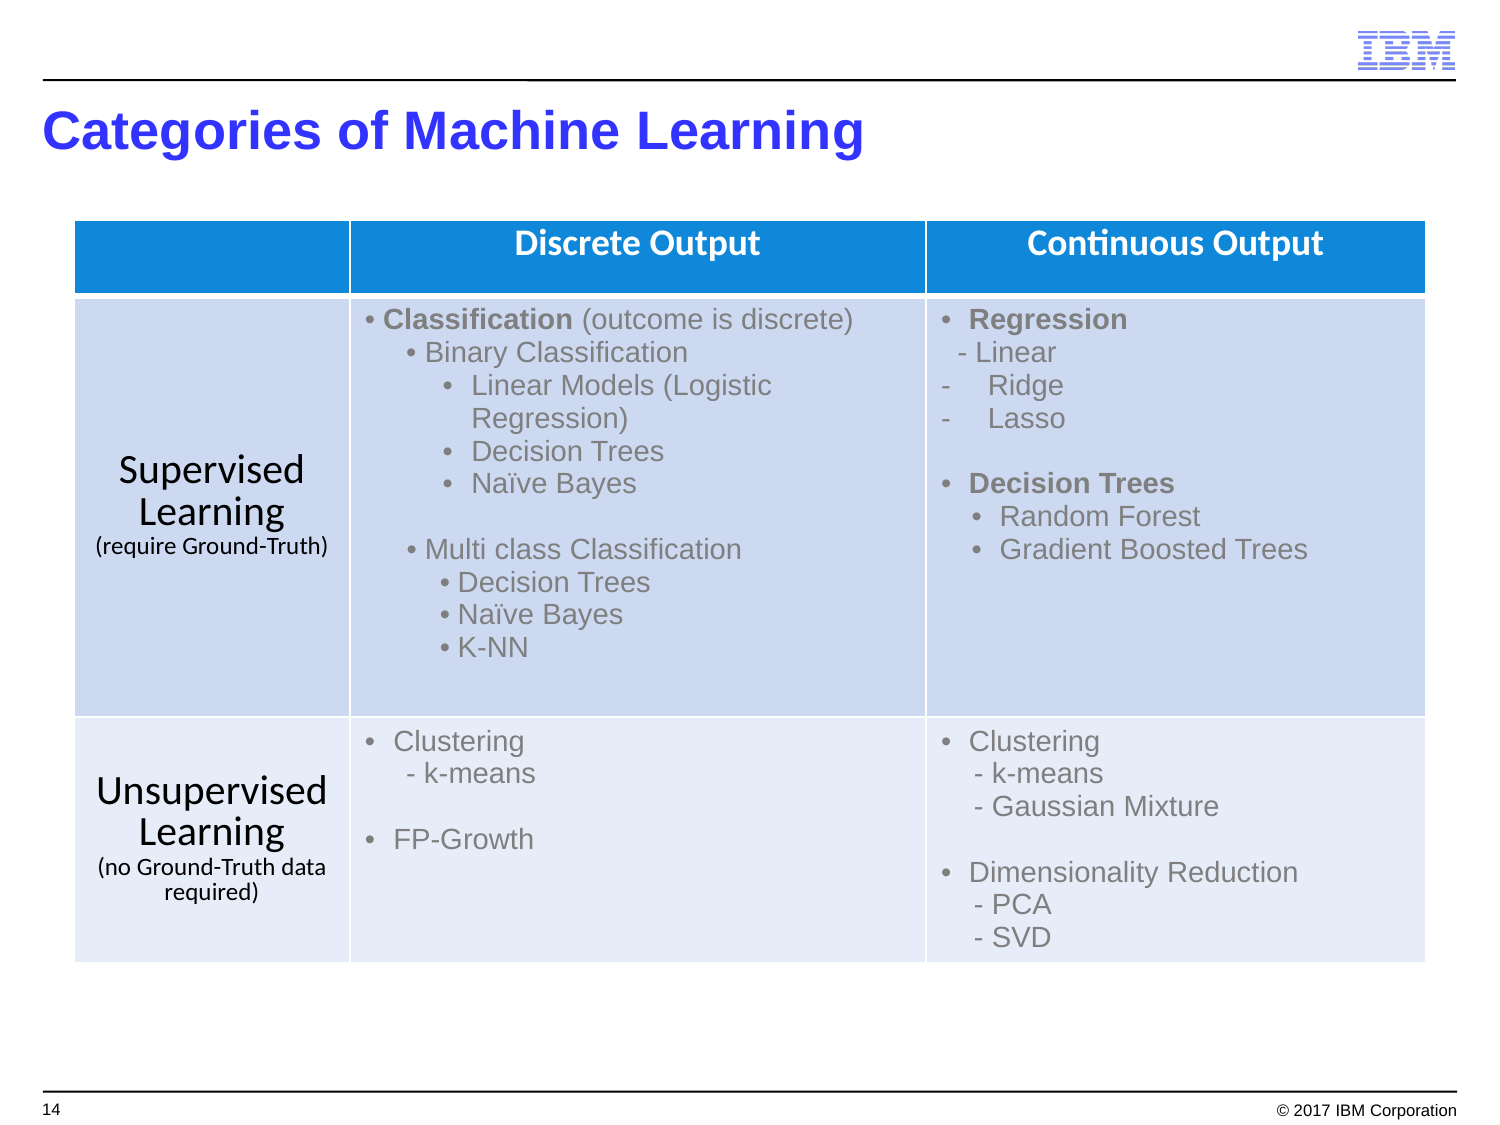

# Categories of Machine Learning
|  | Discrete Output | Continuous Output |
| --- | --- | --- |
| Supervised Learning (require Ground-Truth) | Classification (outcome is discrete) Binary Classification Linear Models (Logistic Regression) Decision Trees Naïve Bayes Multi class Classification Decision Trees Naïve Bayes K-NN | Regression - Linear Ridge Lasso Decision Trees Random Forest Gradient Boosted Trees |
| Unsupervised Learning (no Ground-Truth data required) | Clustering - k-means FP-Growth | Clustering - k-means - Gaussian Mixture Dimensionality Reduction - PCA - SVD |